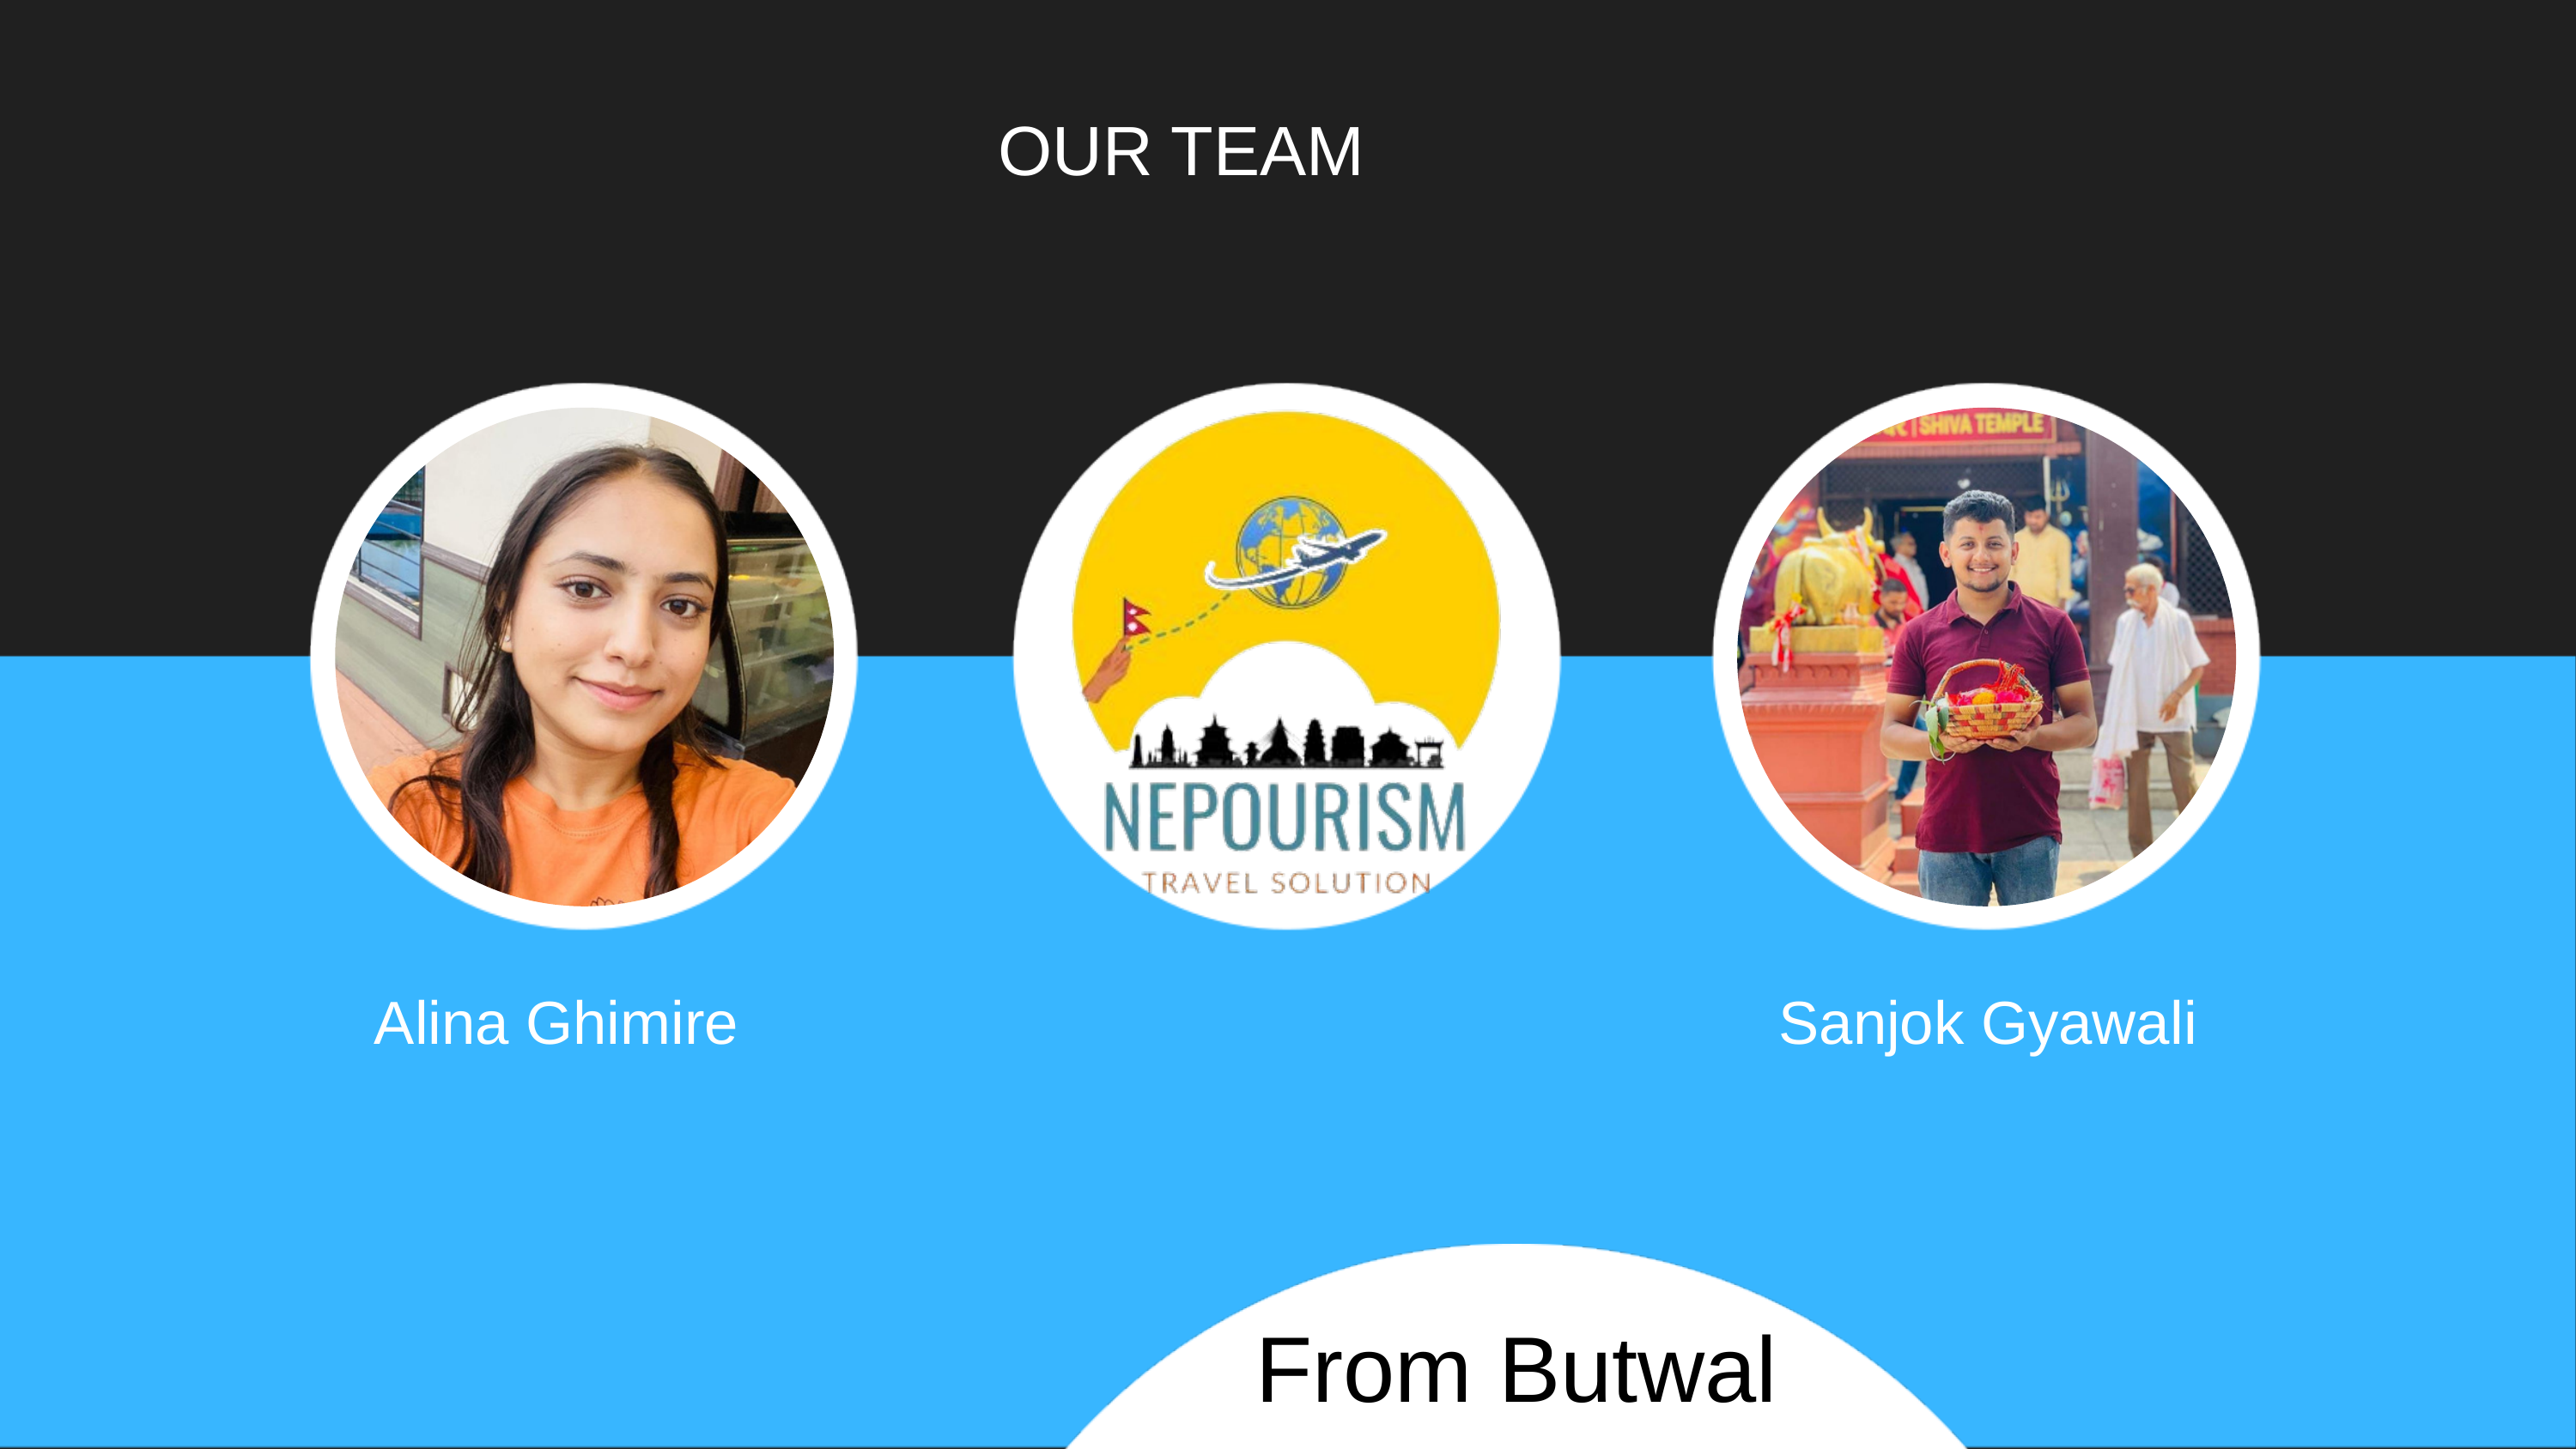

OUR TEAM

Alina Ghimire
Sanjok Gyawali

From Butwal